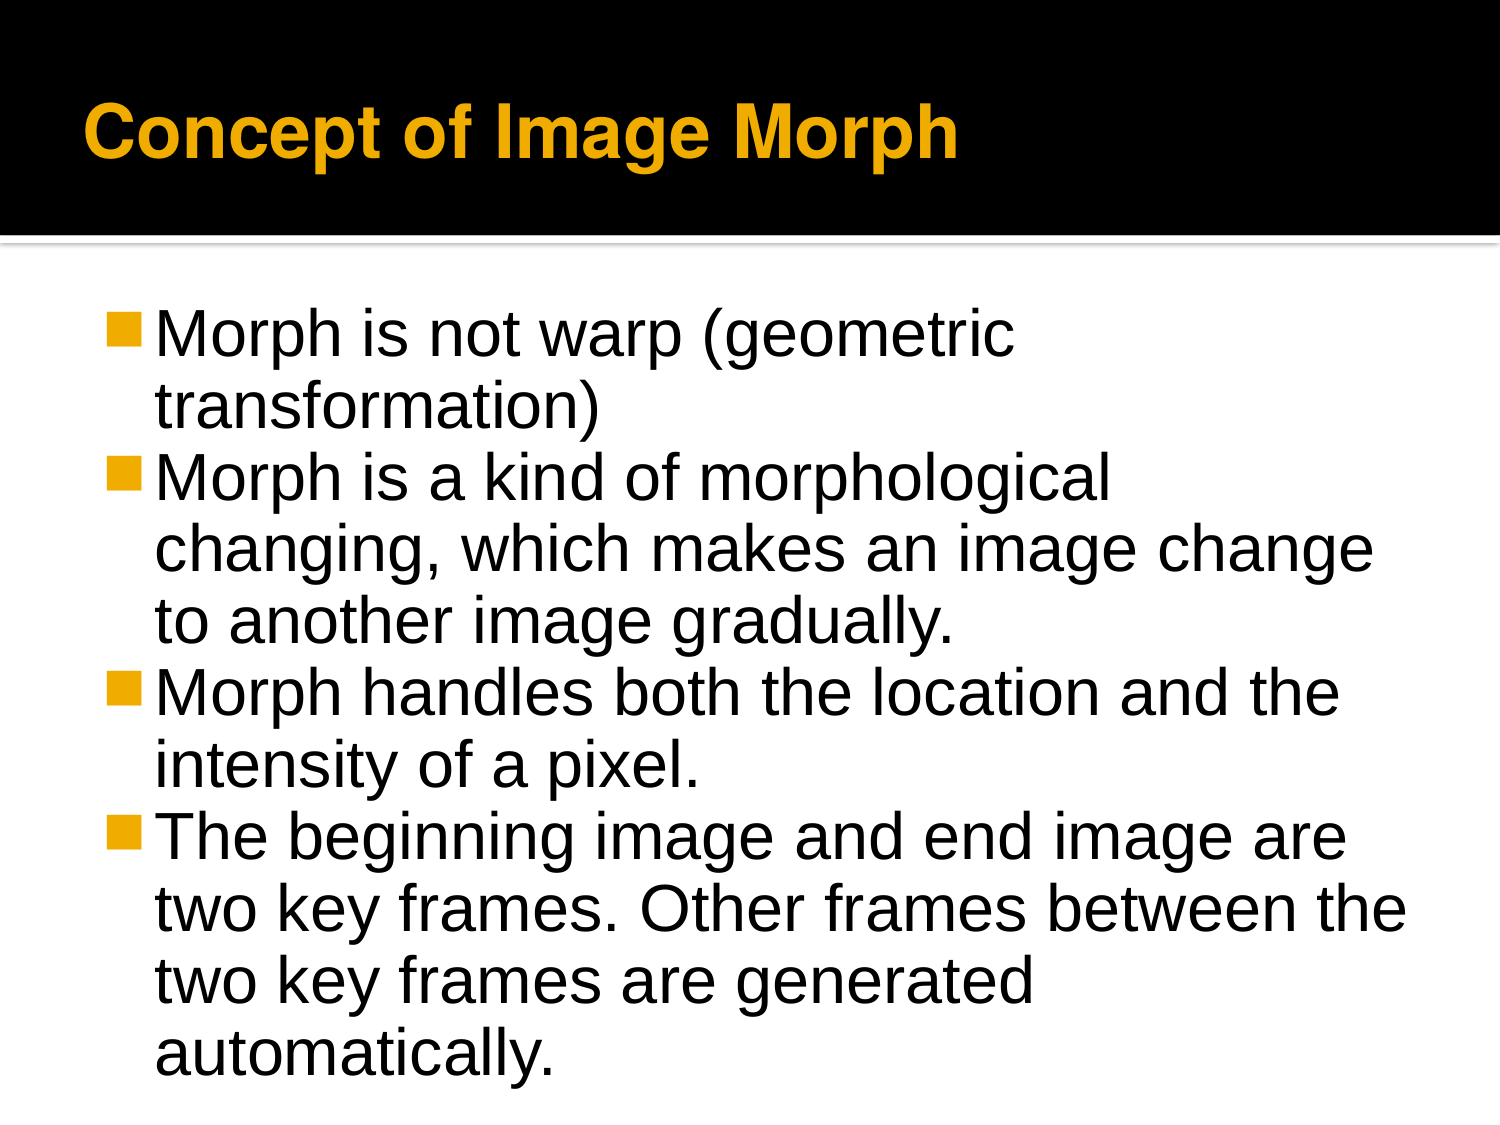

# Concept of Image Morph
Morph is not warp (geometric transformation)
Morph is a kind of morphological changing, which makes an image change to another image gradually.
Morph handles both the location and the intensity of a pixel.
The beginning image and end image are two key frames. Other frames between the two key frames are generated automatically.